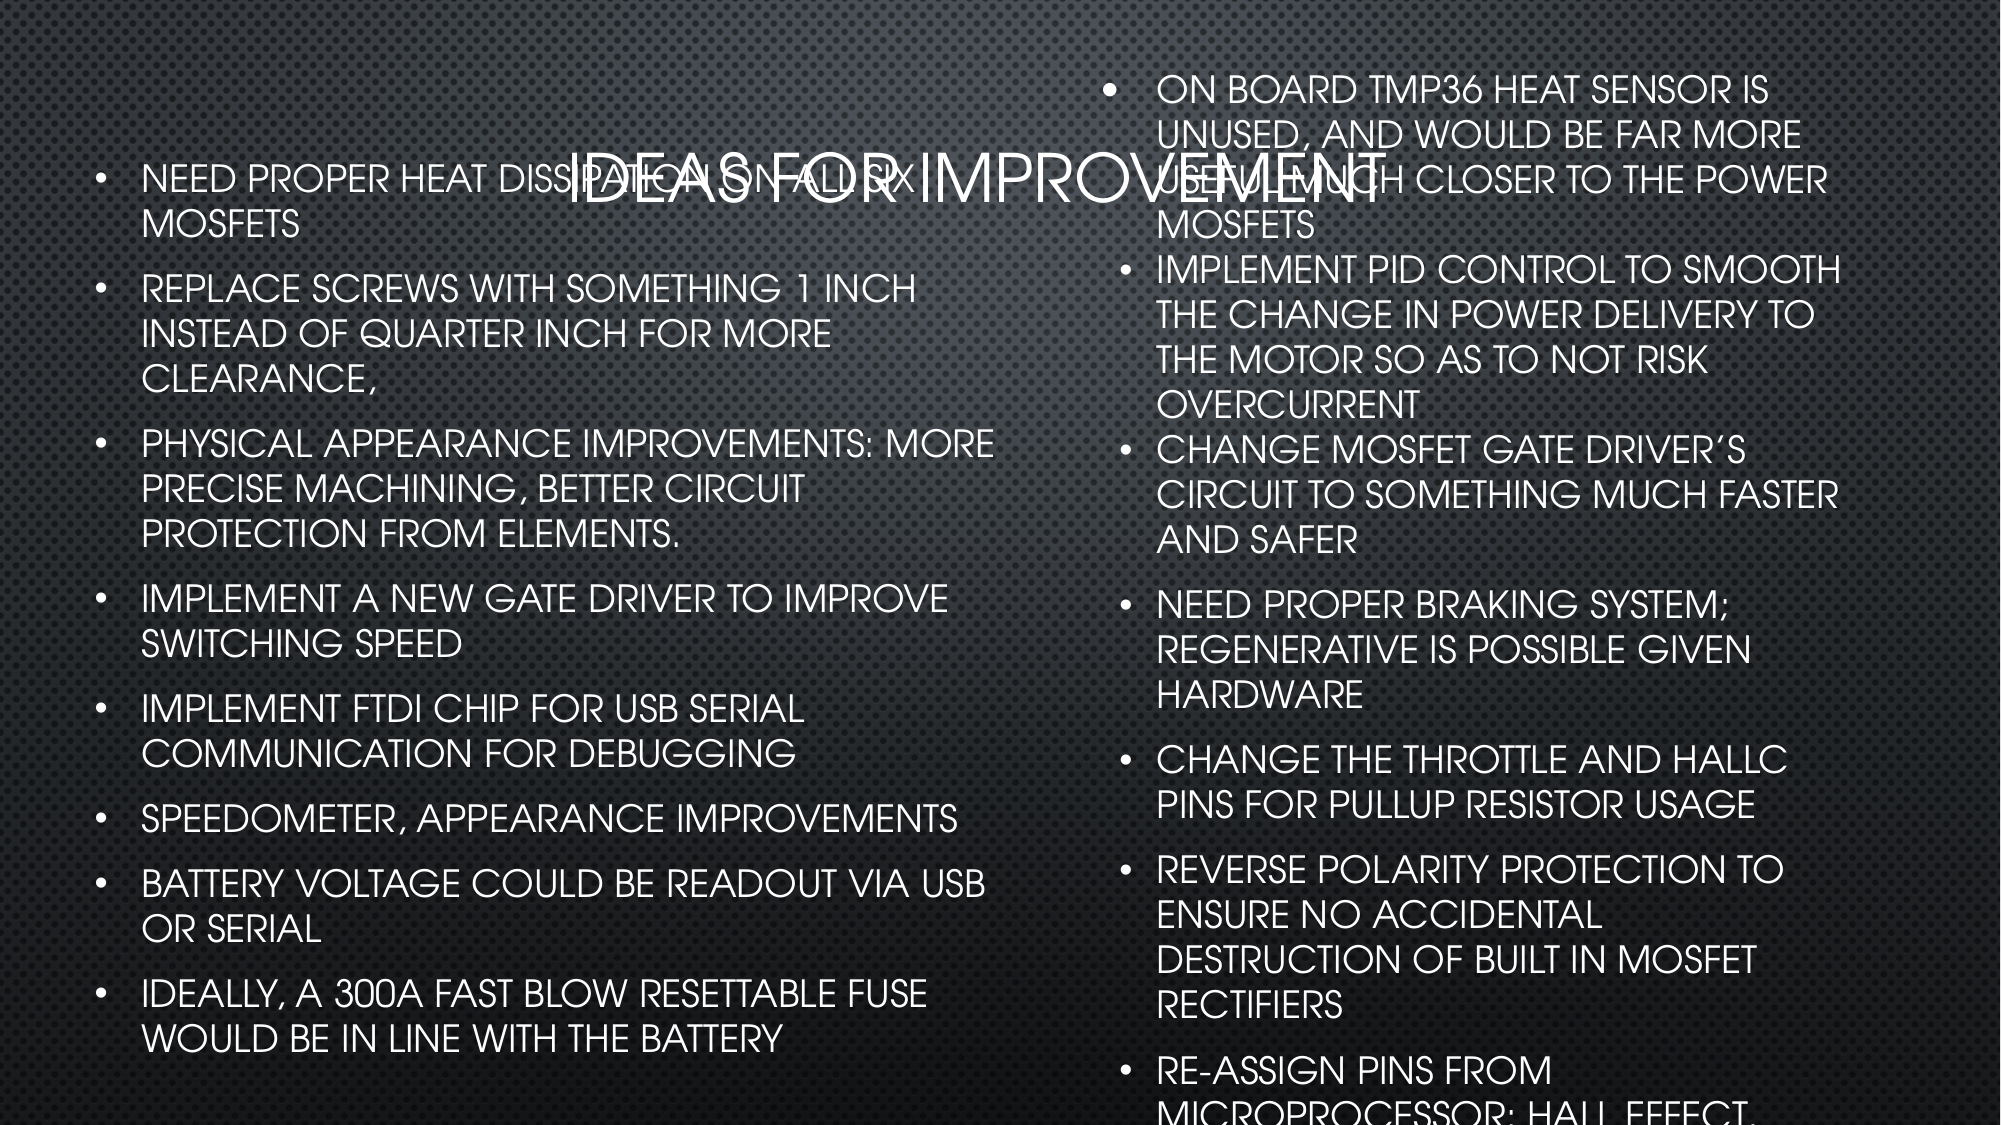

# IDEAS FOR IMPROVEMENT
On board TMP36 heat sensor is unused, and would be far more useful much closer to the power mosfets
Implement PID control to smooth the change in power delivery to the motor so as to not risk overcurrent
Change mosfet gate driver’s circuit to something much faster and safer
Need proper braking system; regenerative is possible given hardware
Change the throttle and HallC pins for pullup resistor usage
Reverse polarity protection to ensure no accidental destruction of built in mosfet rectifiers
Re-assign pins from microprocessor: hall Effect, throttle
Need proper heat dissipation on all six MOSFETS
Replace screws with something 1 inch instead of quarter inch for more clearance,
Physical appearance improvements: more precise machining, better circuit protection from elements.
Implement a new gate driver to improve switching speed
Implement FTDI chip for USB serial communication for debugging
Speedometer, appearance improvements
Battery voltage could be readout via usb or serial
Ideally, a 300A fast blow resettable fuse would be in line with the battery